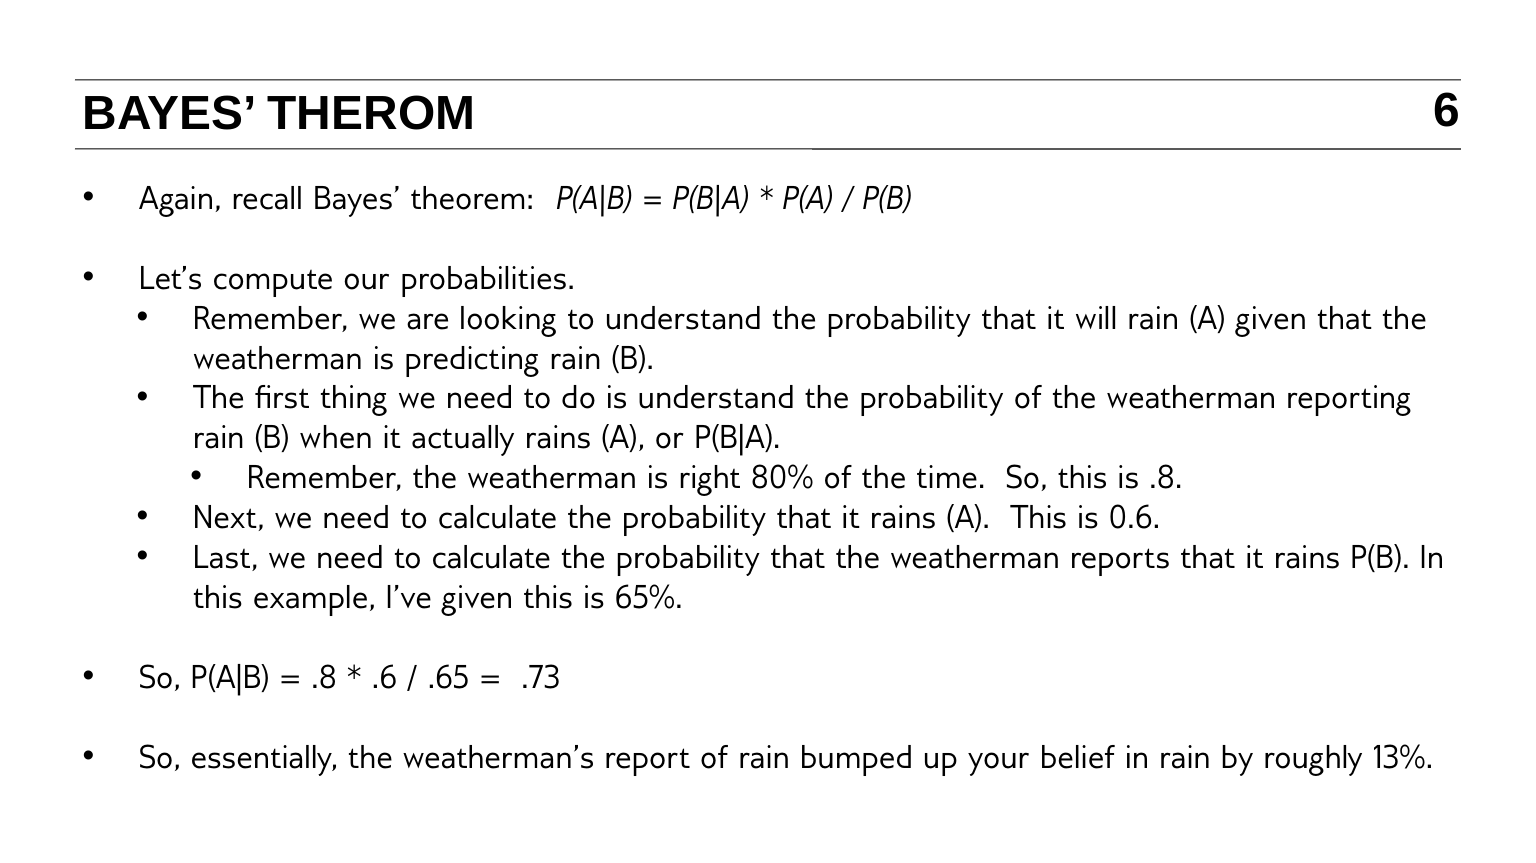

Bayes’ Therom
6
Again, recall Bayes’ theorem:  P(A|B) = P(B|A) * P(A) / P(B)

Let’s compute our probabilities.
Remember, we are looking to understand the probability that it will rain (A) given that the weatherman is predicting rain (B).
The first thing we need to do is understand the probability of the weatherman reporting rain (B) when it actually rains (A), or P(B|A).
Remember, the weatherman is right 80% of the time.  So, this is .8.
Next, we need to calculate the probability that it rains (A).  This is 0.6.
Last, we need to calculate the probability that the weatherman reports that it rains P(B). In this example, I’ve given this is 65%.

So, P(A|B) = .8 * .6 / .65 =  .73

So, essentially, the weatherman’s report of rain bumped up your belief in rain by roughly 13%.